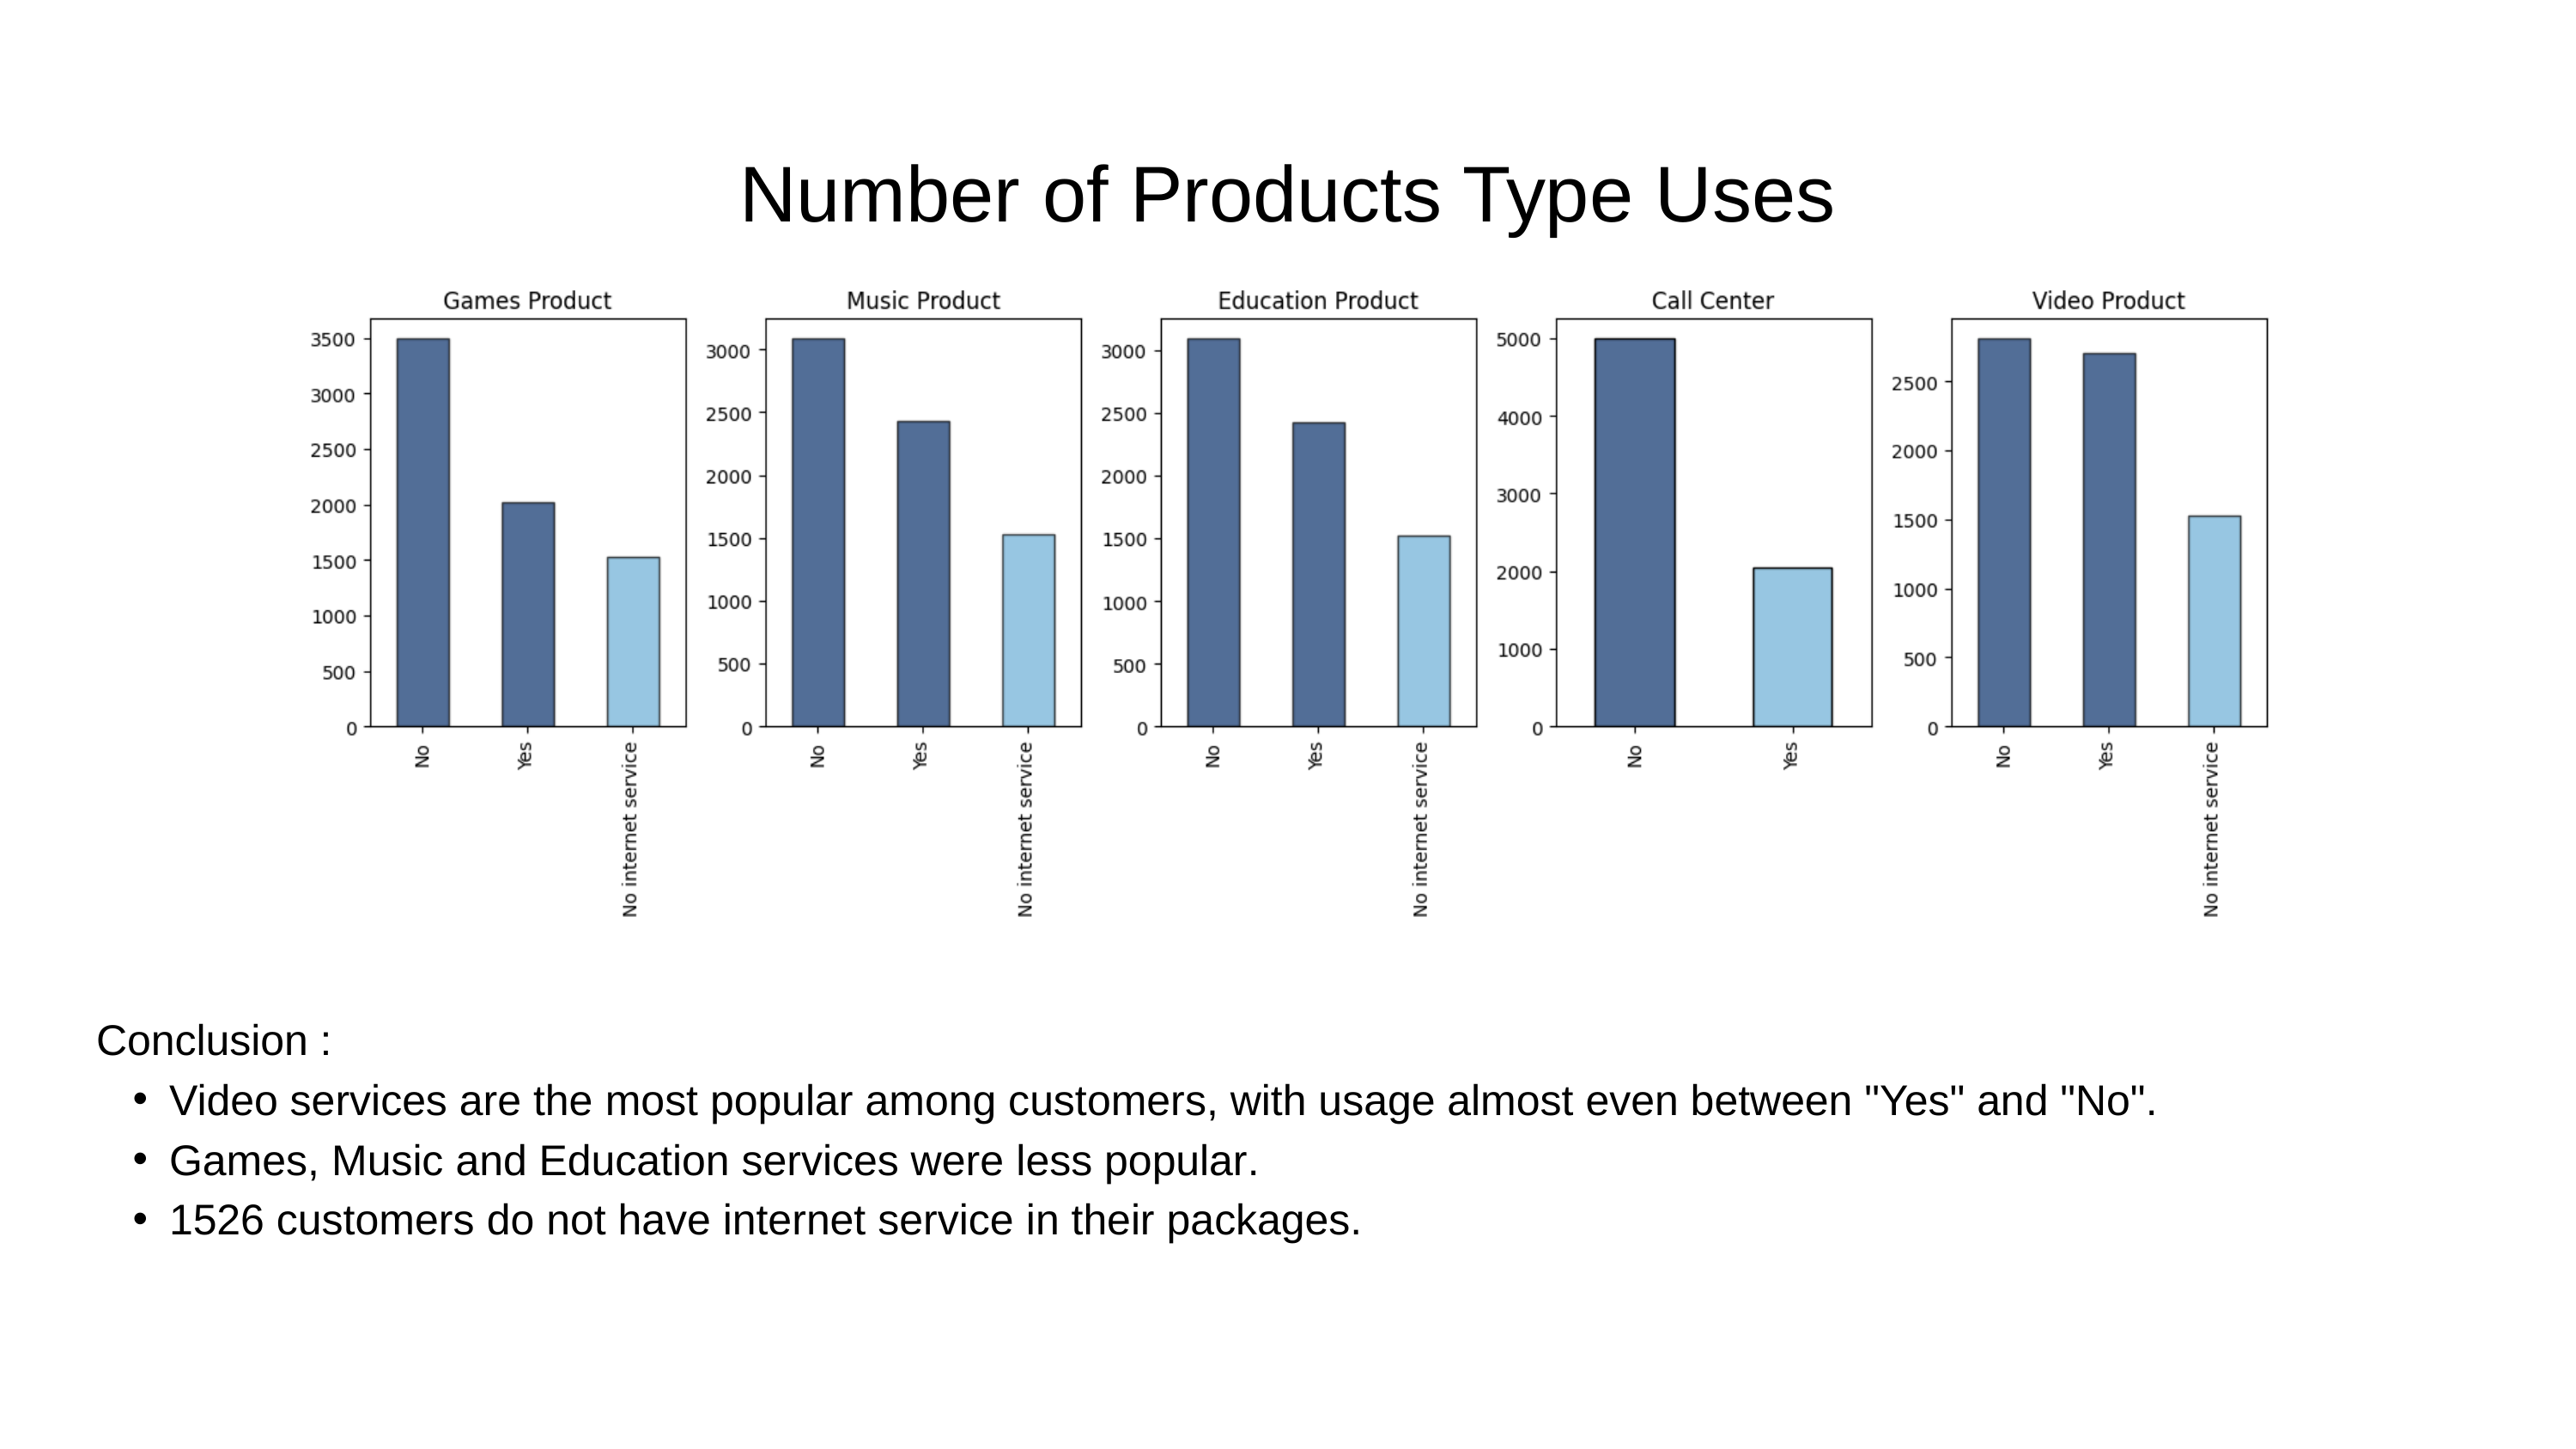

Number of Products Type Uses

Conclusion :
Video services are the most popular among customers, with usage almost even between "Yes" and "No".
Games, Music and Education services were less popular.
1526 customers do not have internet service in their packages.